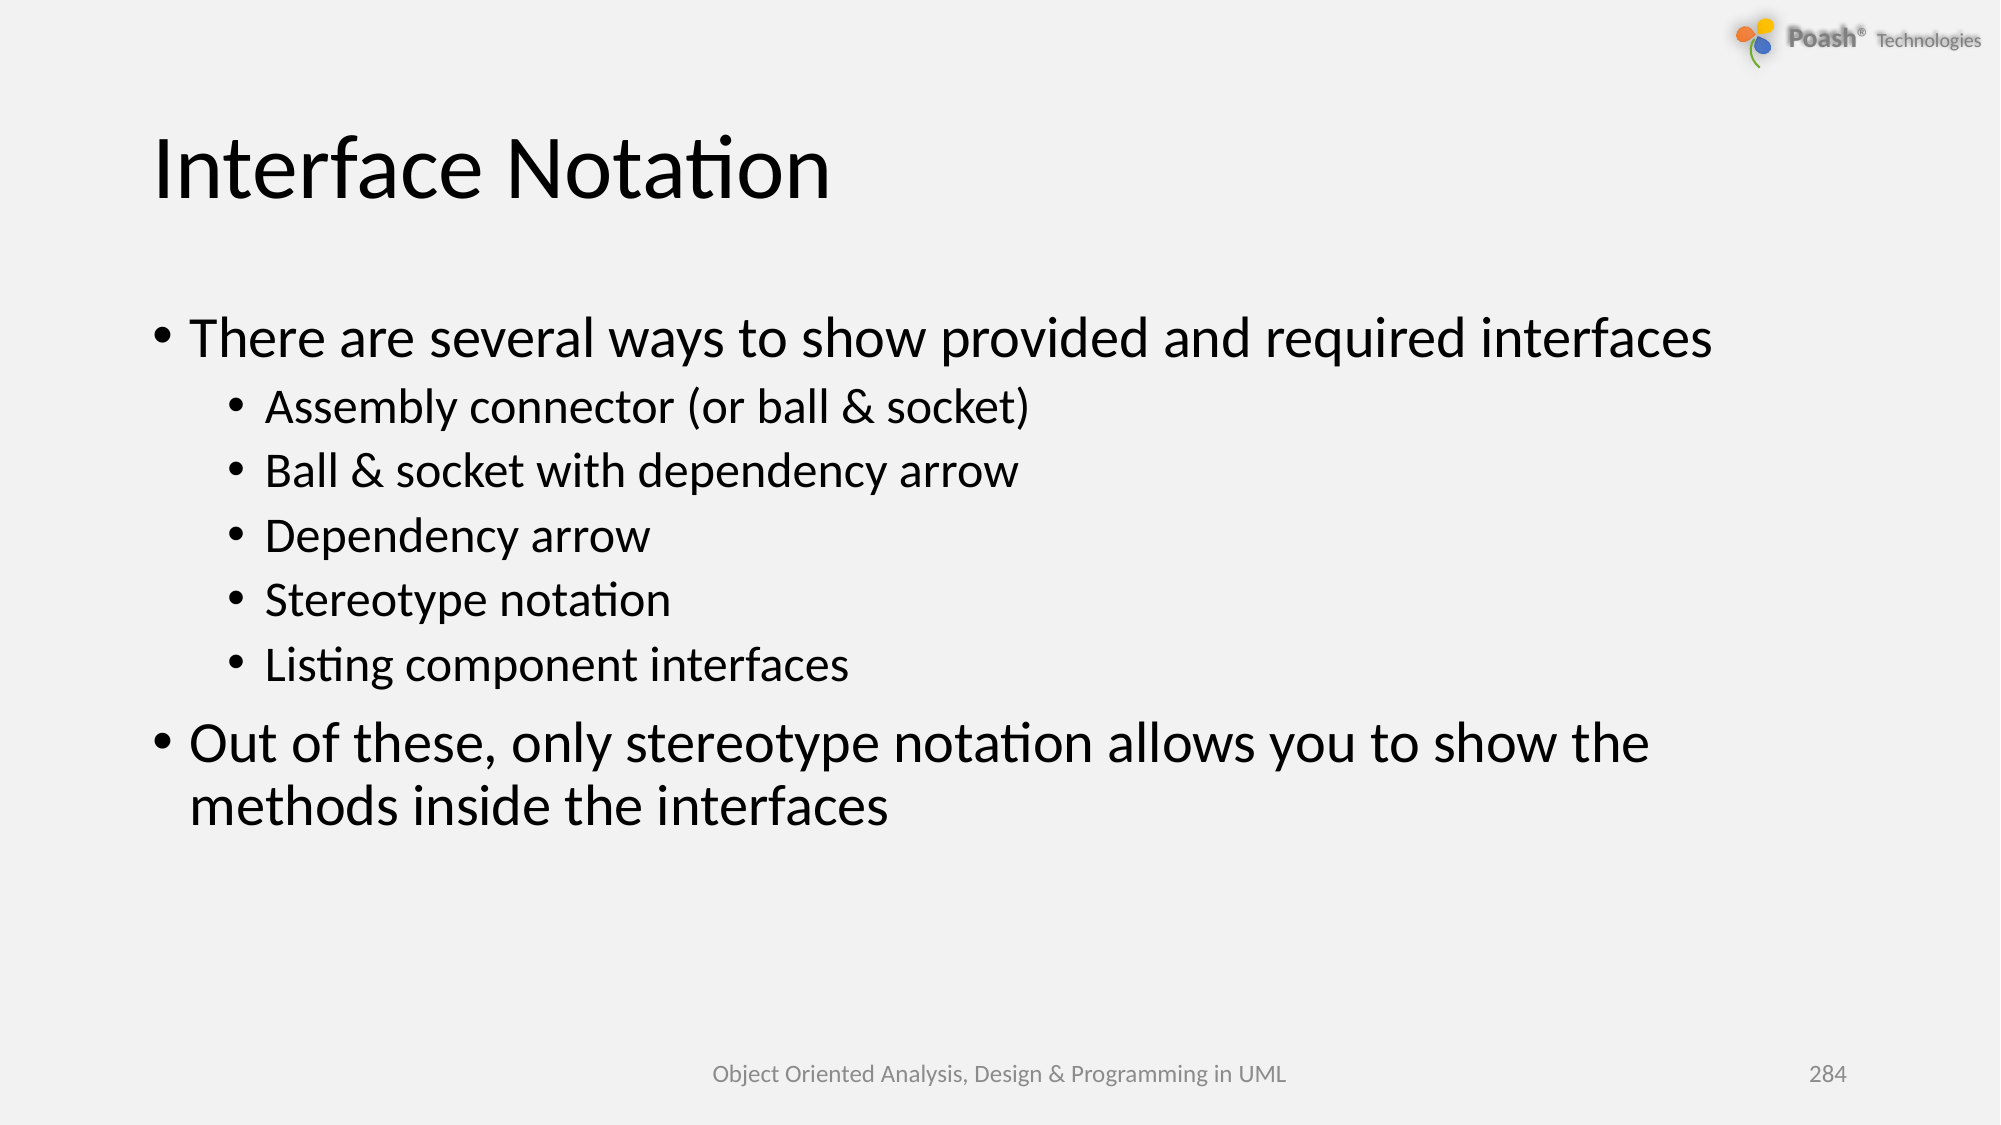

# Interface Notation
There are several ways to show provided and required interfaces
Assembly connector (or ball & socket)
Ball & socket with dependency arrow
Dependency arrow
Stereotype notation
Listing component interfaces
Out of these, only stereotype notation allows you to show the methods inside the interfaces
Object Oriented Analysis, Design & Programming in UML
284